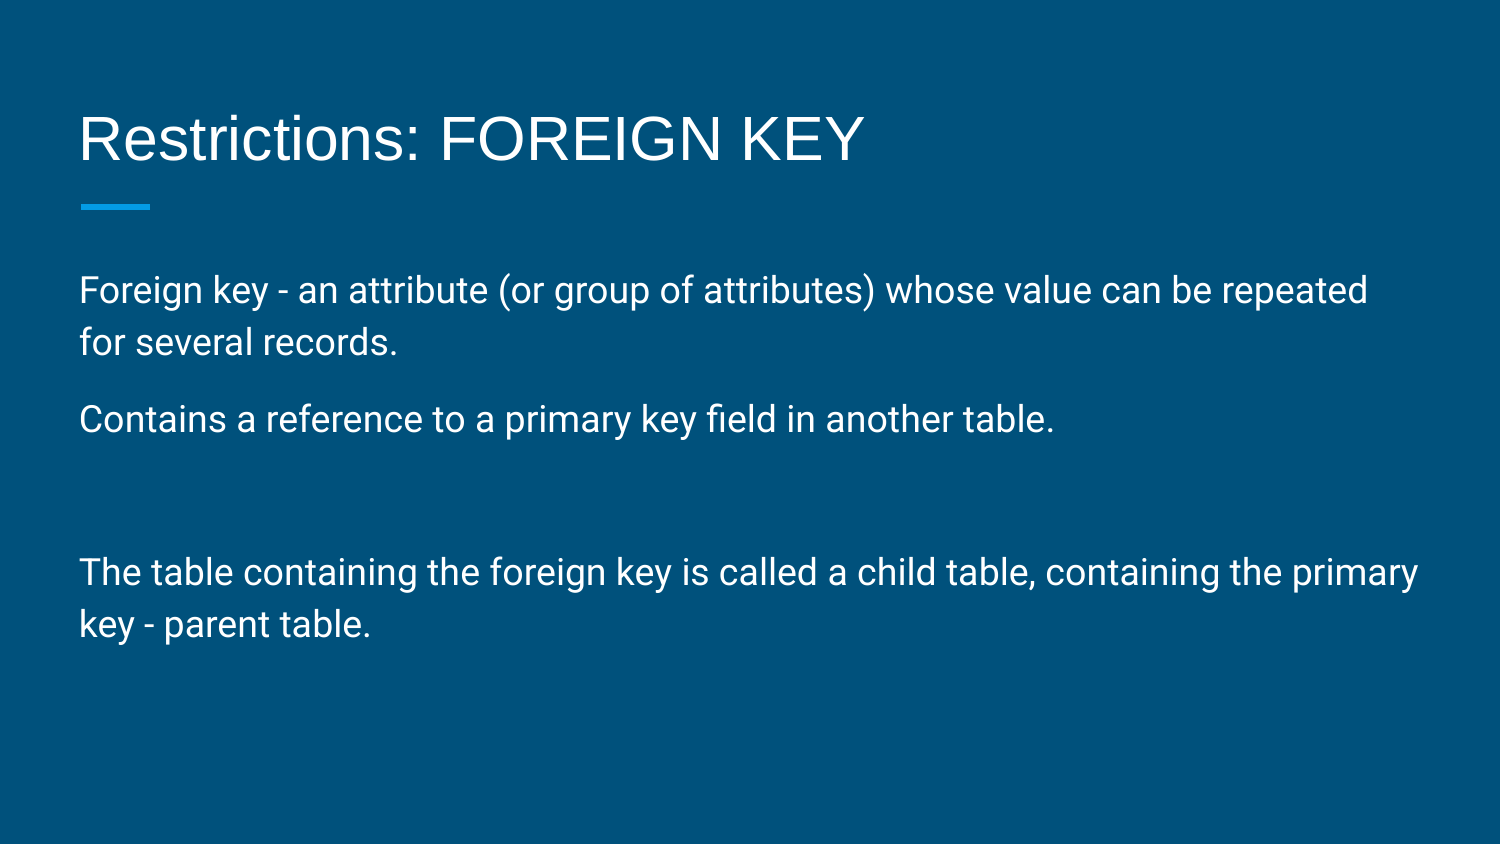

# Restrictions: FOREIGN KEY
Foreign key - an attribute (or group of attributes) whose value can be repeated for several records.
Contains a reference to a primary key field in another table.

The table containing the foreign key is called a child table, containing the primary key - parent table.